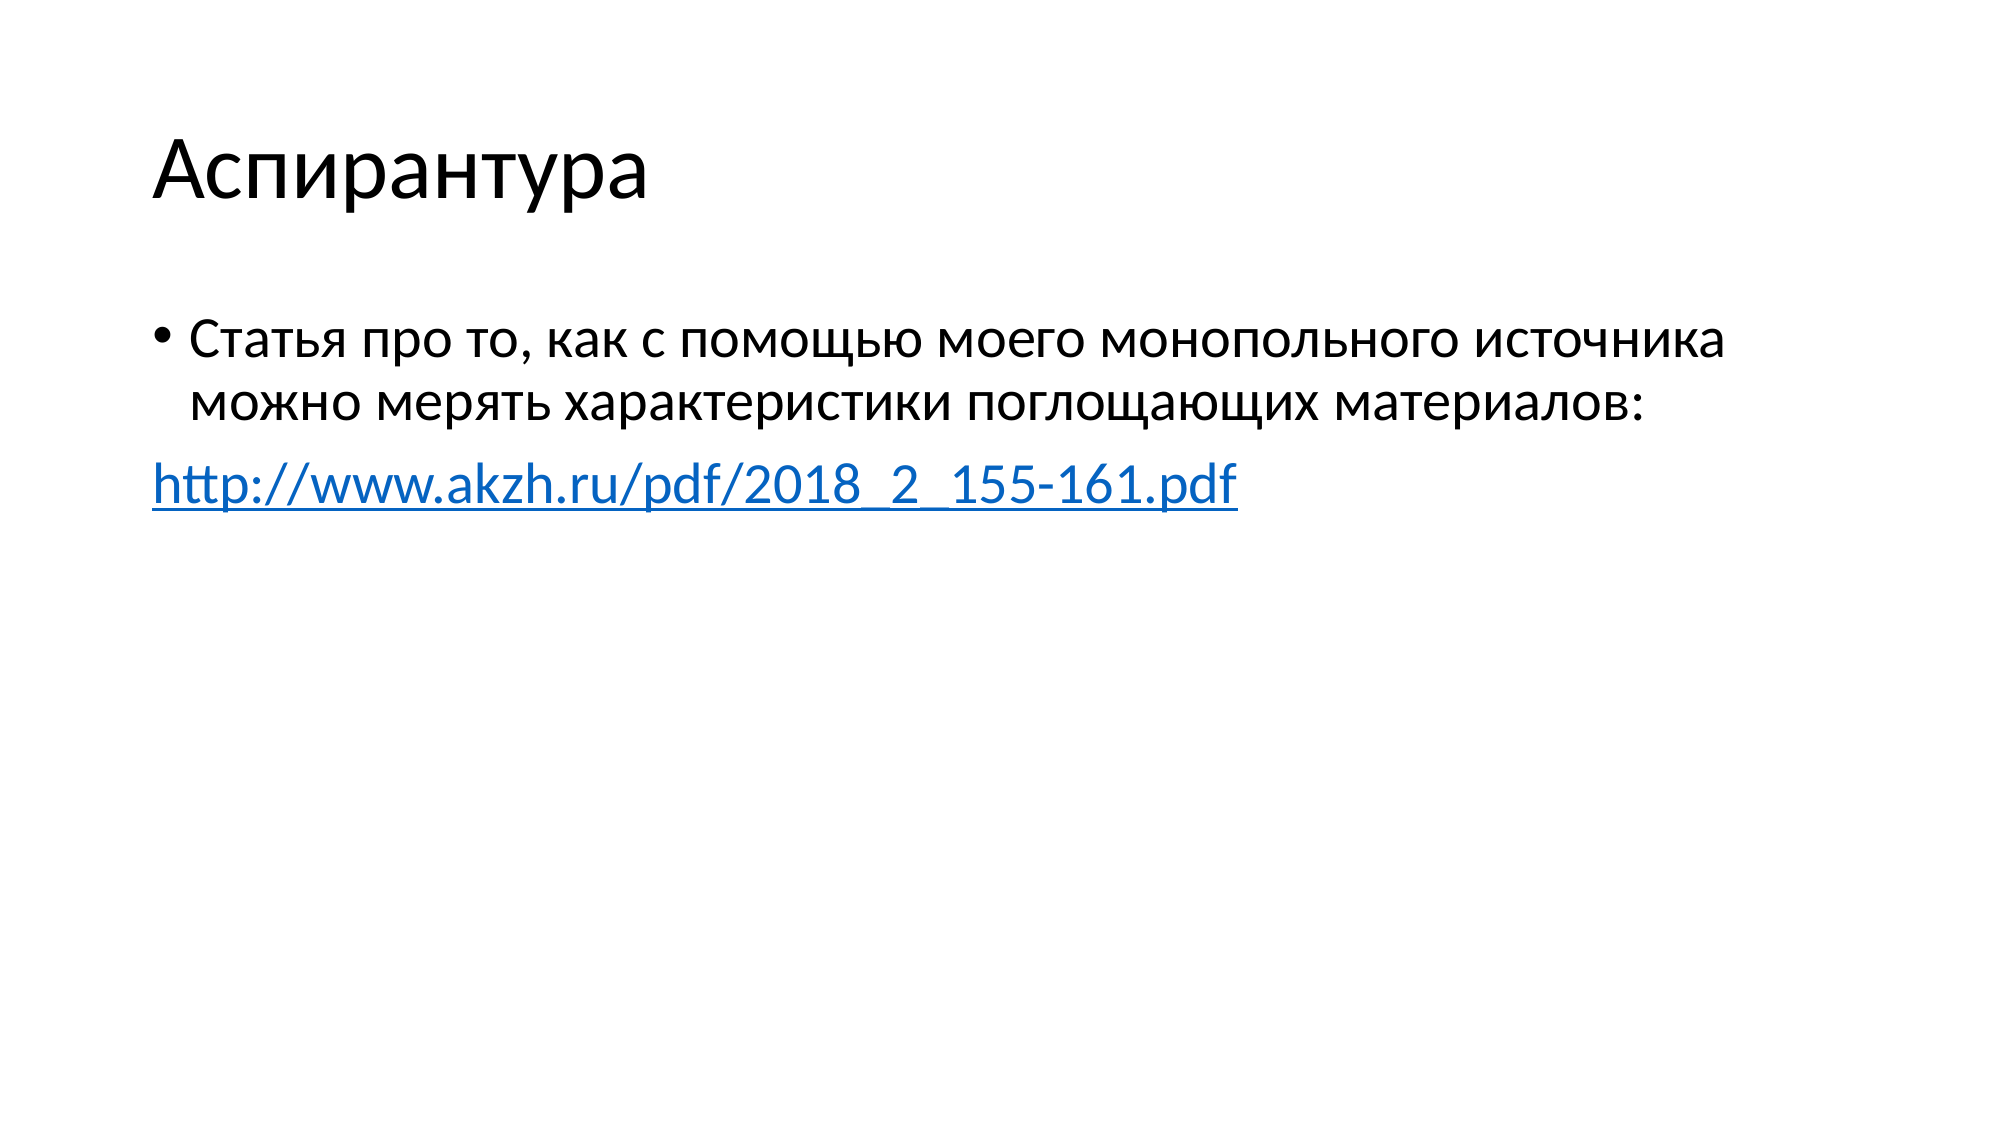

# Аспирантура
Статья про то, как с помощью моего монопольного источника можно мерять характеристики поглощающих материалов:
http://www.akzh.ru/pdf/2018_2_155-161.pdf